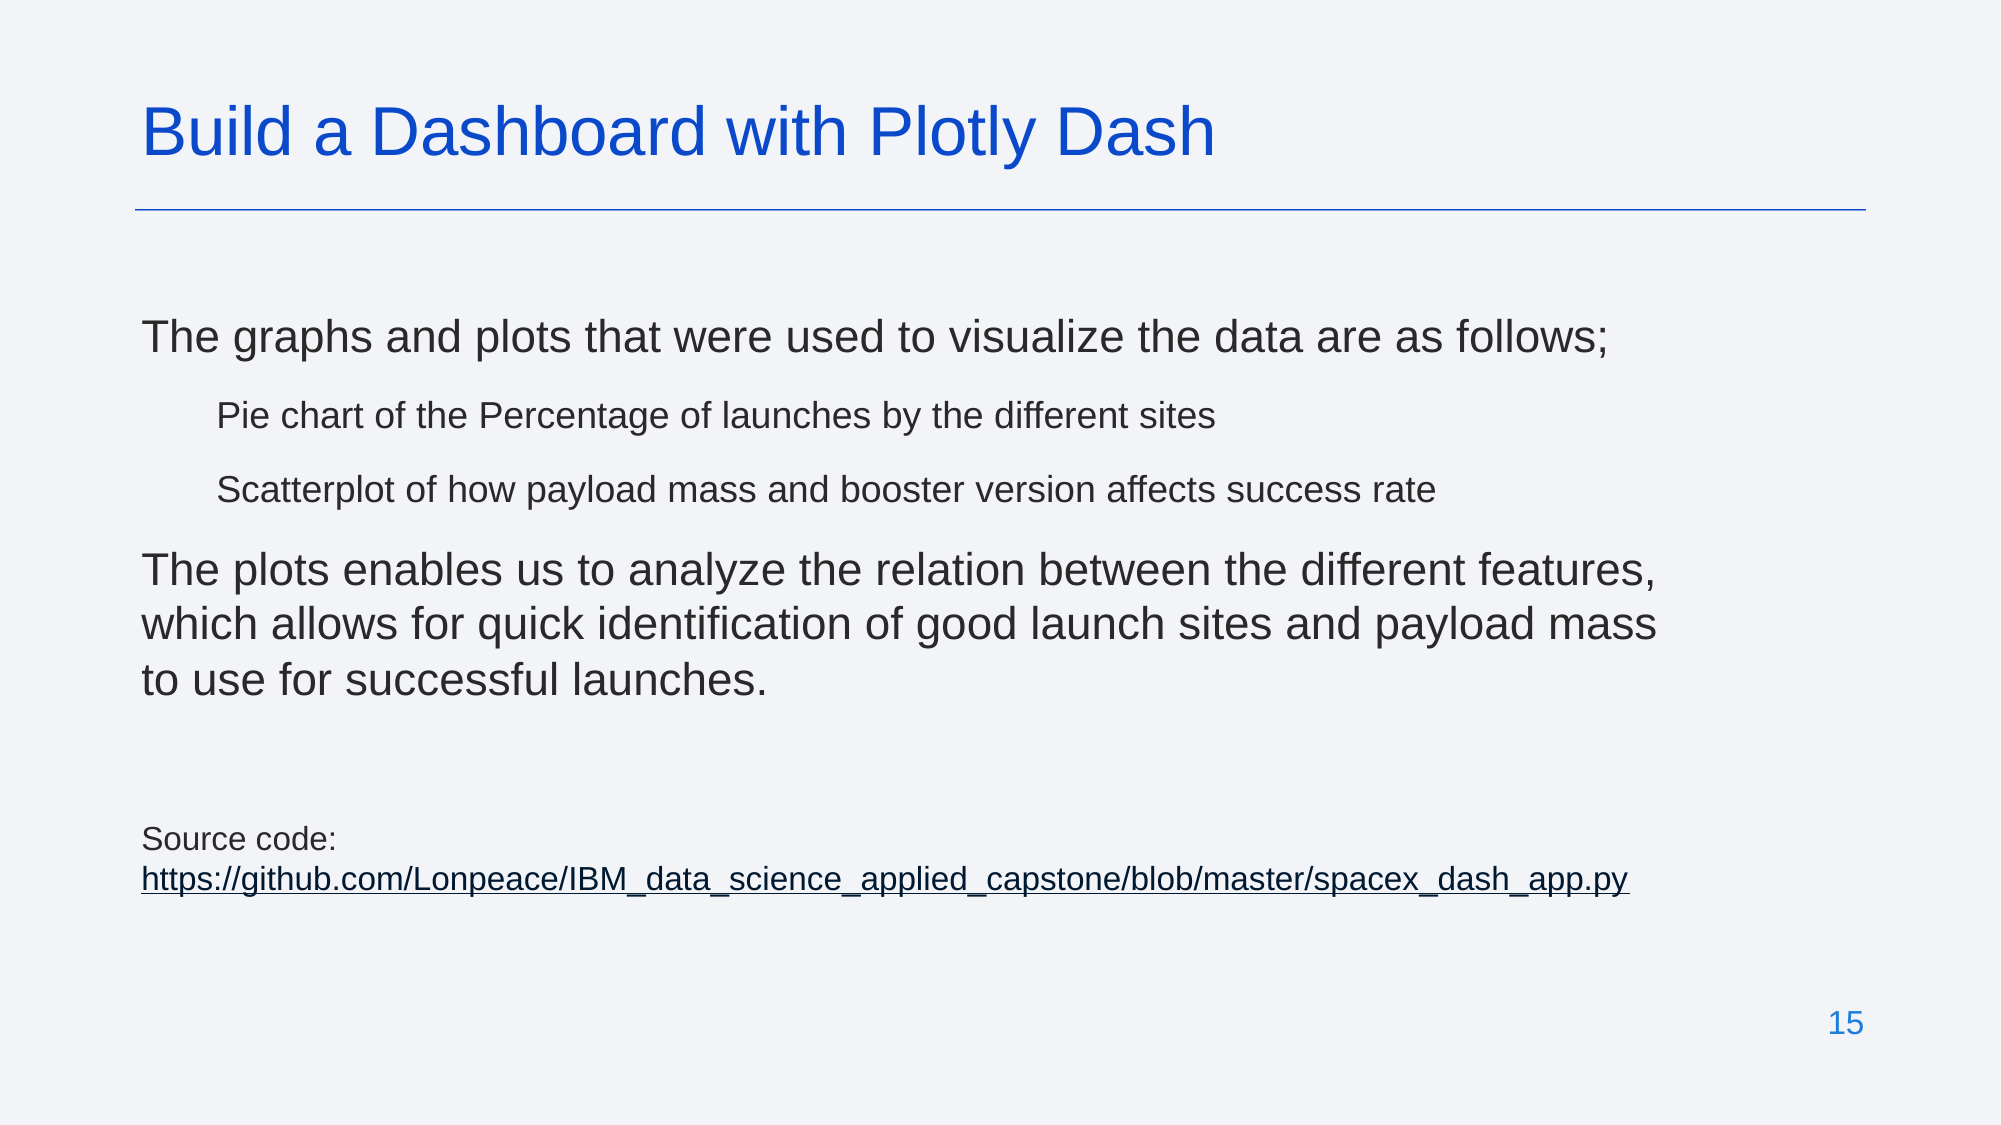

Build a Dashboard with Plotly Dash
The graphs and plots that were used to visualize the data are as follows;
Pie chart of the Percentage of launches by the different sites
Scatterplot of how payload mass and booster version affects success rate
The plots enables us to analyze the relation between the different features, which allows for quick identification of good launch sites and payload mass to use for successful launches.

Source code: https://github.com/Lonpeace/IBM_data_science_applied_capstone/blob/master/spacex_dash_app.py

15